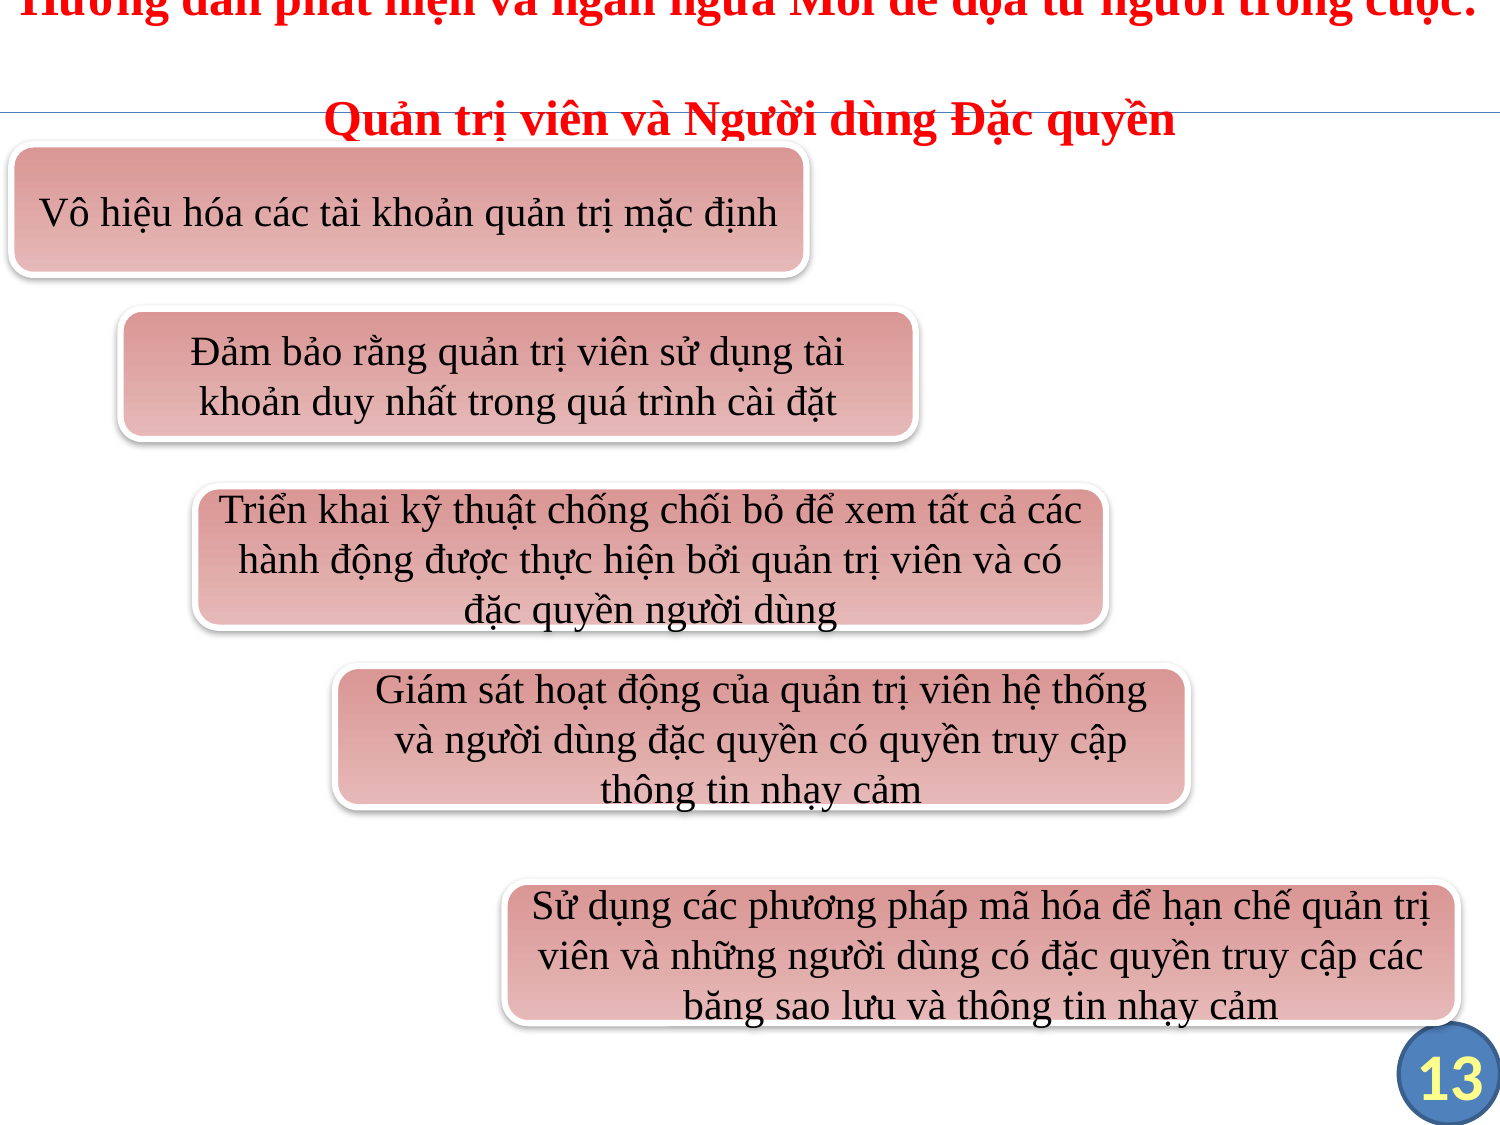

# Hướng dẫn phát hiện và ngăn ngừa Mối đe dọa từ người trong cuộc: Quản trị viên và Người dùng Đặc quyền
Vô hiệu hóa các tài khoản quản trị mặc định
Đảm bảo rằng quản trị viên sử dụng tài khoản duy nhất trong quá trình cài đặt
Triển khai kỹ thuật chống chối bỏ để xem tất cả các hành động được thực hiện bởi quản trị viên và có đặc quyền người dùng
Giám sát hoạt động của quản trị viên hệ thống và người dùng đặc quyền có quyền truy cập thông tin nhạy cảm
Sử dụng các phương pháp mã hóa để hạn chế quản trị viên và những người dùng có đặc quyền truy cập các băng sao lưu và thông tin nhạy cảm
13